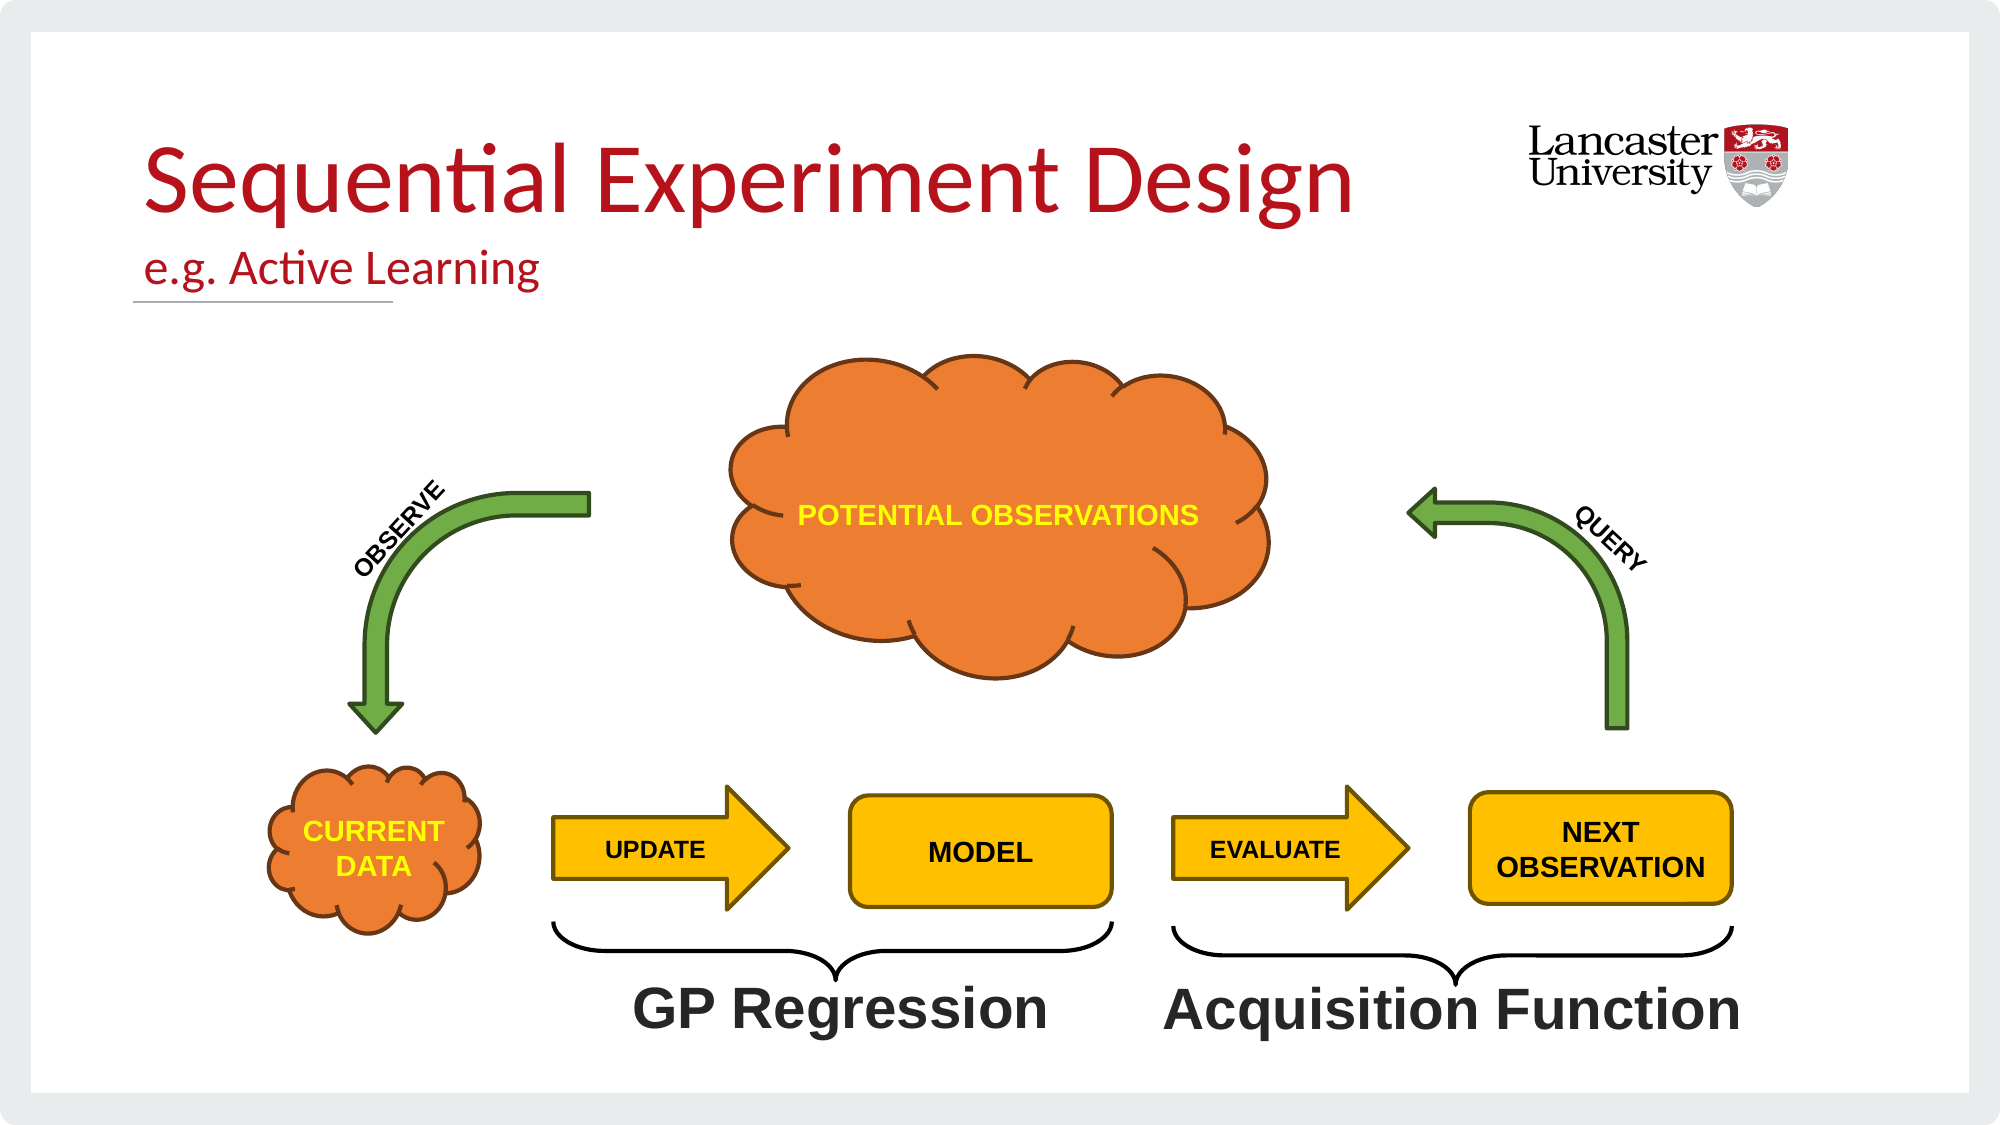

# Sequential Experiment Design
e.g. Active Learning

POTENTIAL OBSERVATIONS

OBSERVE
QUERY

UPDATE
EVALUATE
NEXT OBSERVATION
MODEL
CURRENT
DATA
GP Regression
Acquisition Function